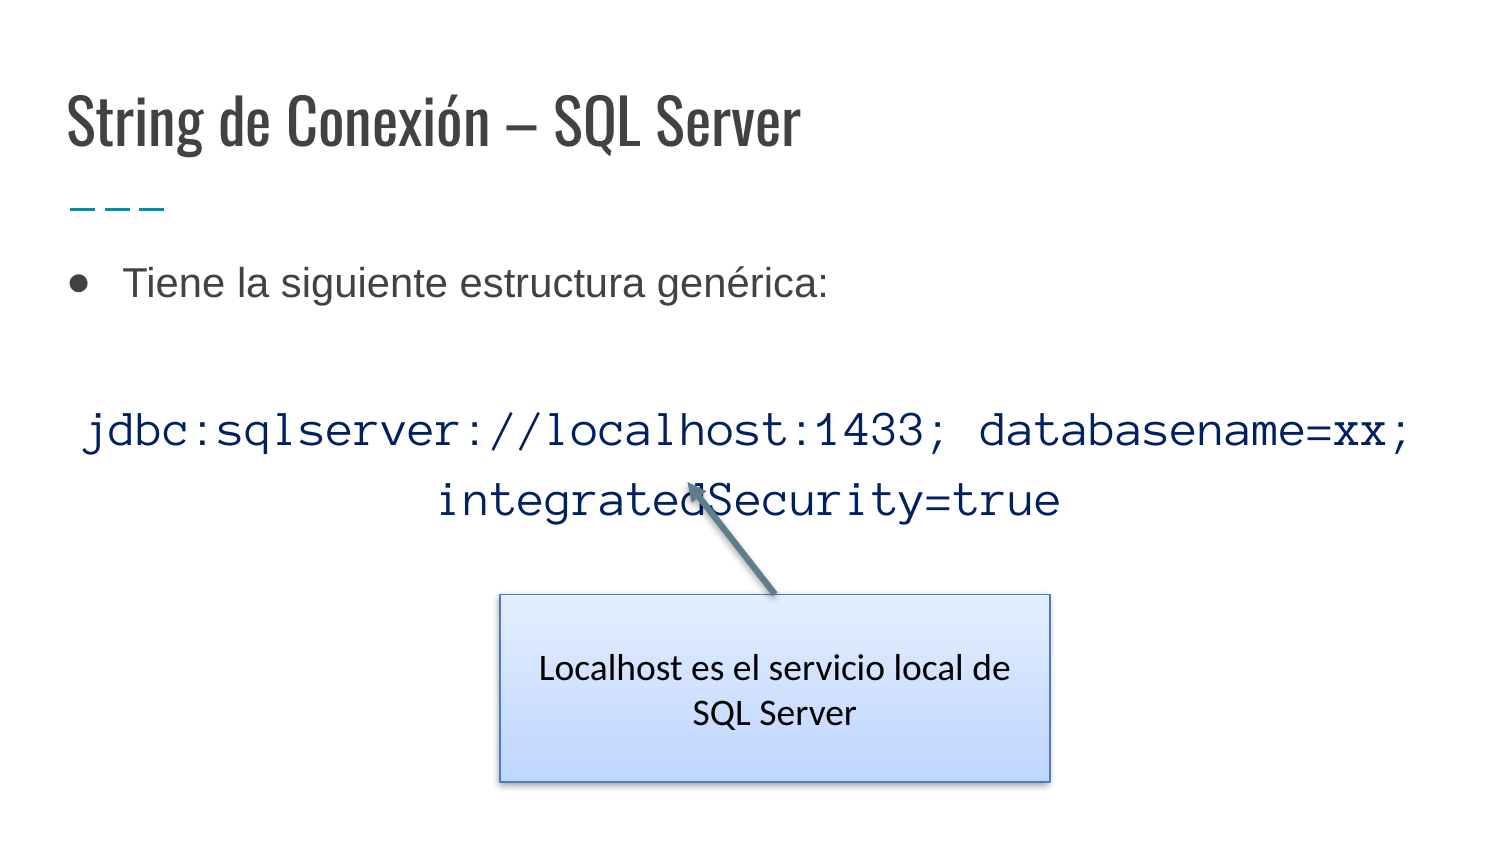

# String de Conexión – SQL Server
Tiene la siguiente estructura genérica:

jdbc:sqlserver://localhost:1433; databasename=xx; integratedSecurity=true
Localhost es el servicio local de SQL Server